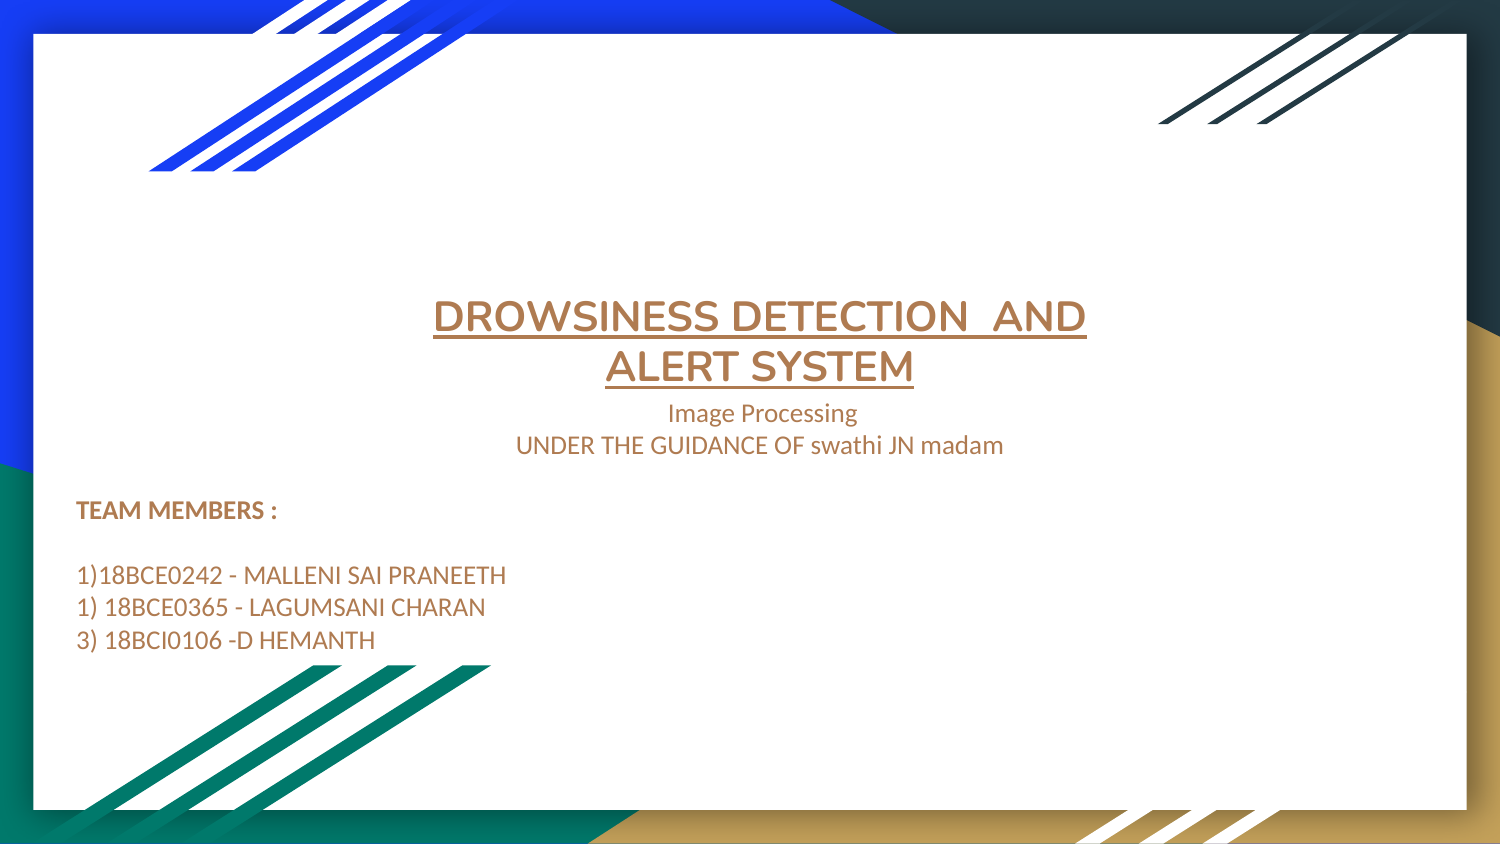

# DROWSINESS DETECTION  AND
ALERT SYSTEM

 Image Processing
UNDER THE GUIDANCE OF swathi JN madam

TEAM MEMBERS :

1)18BCE0242 - MALLENI SAI PRANEETH
1) 18BCE0365 - LAGUMSANI CHARAN
3) 18BCI0106 -D HEMANTH